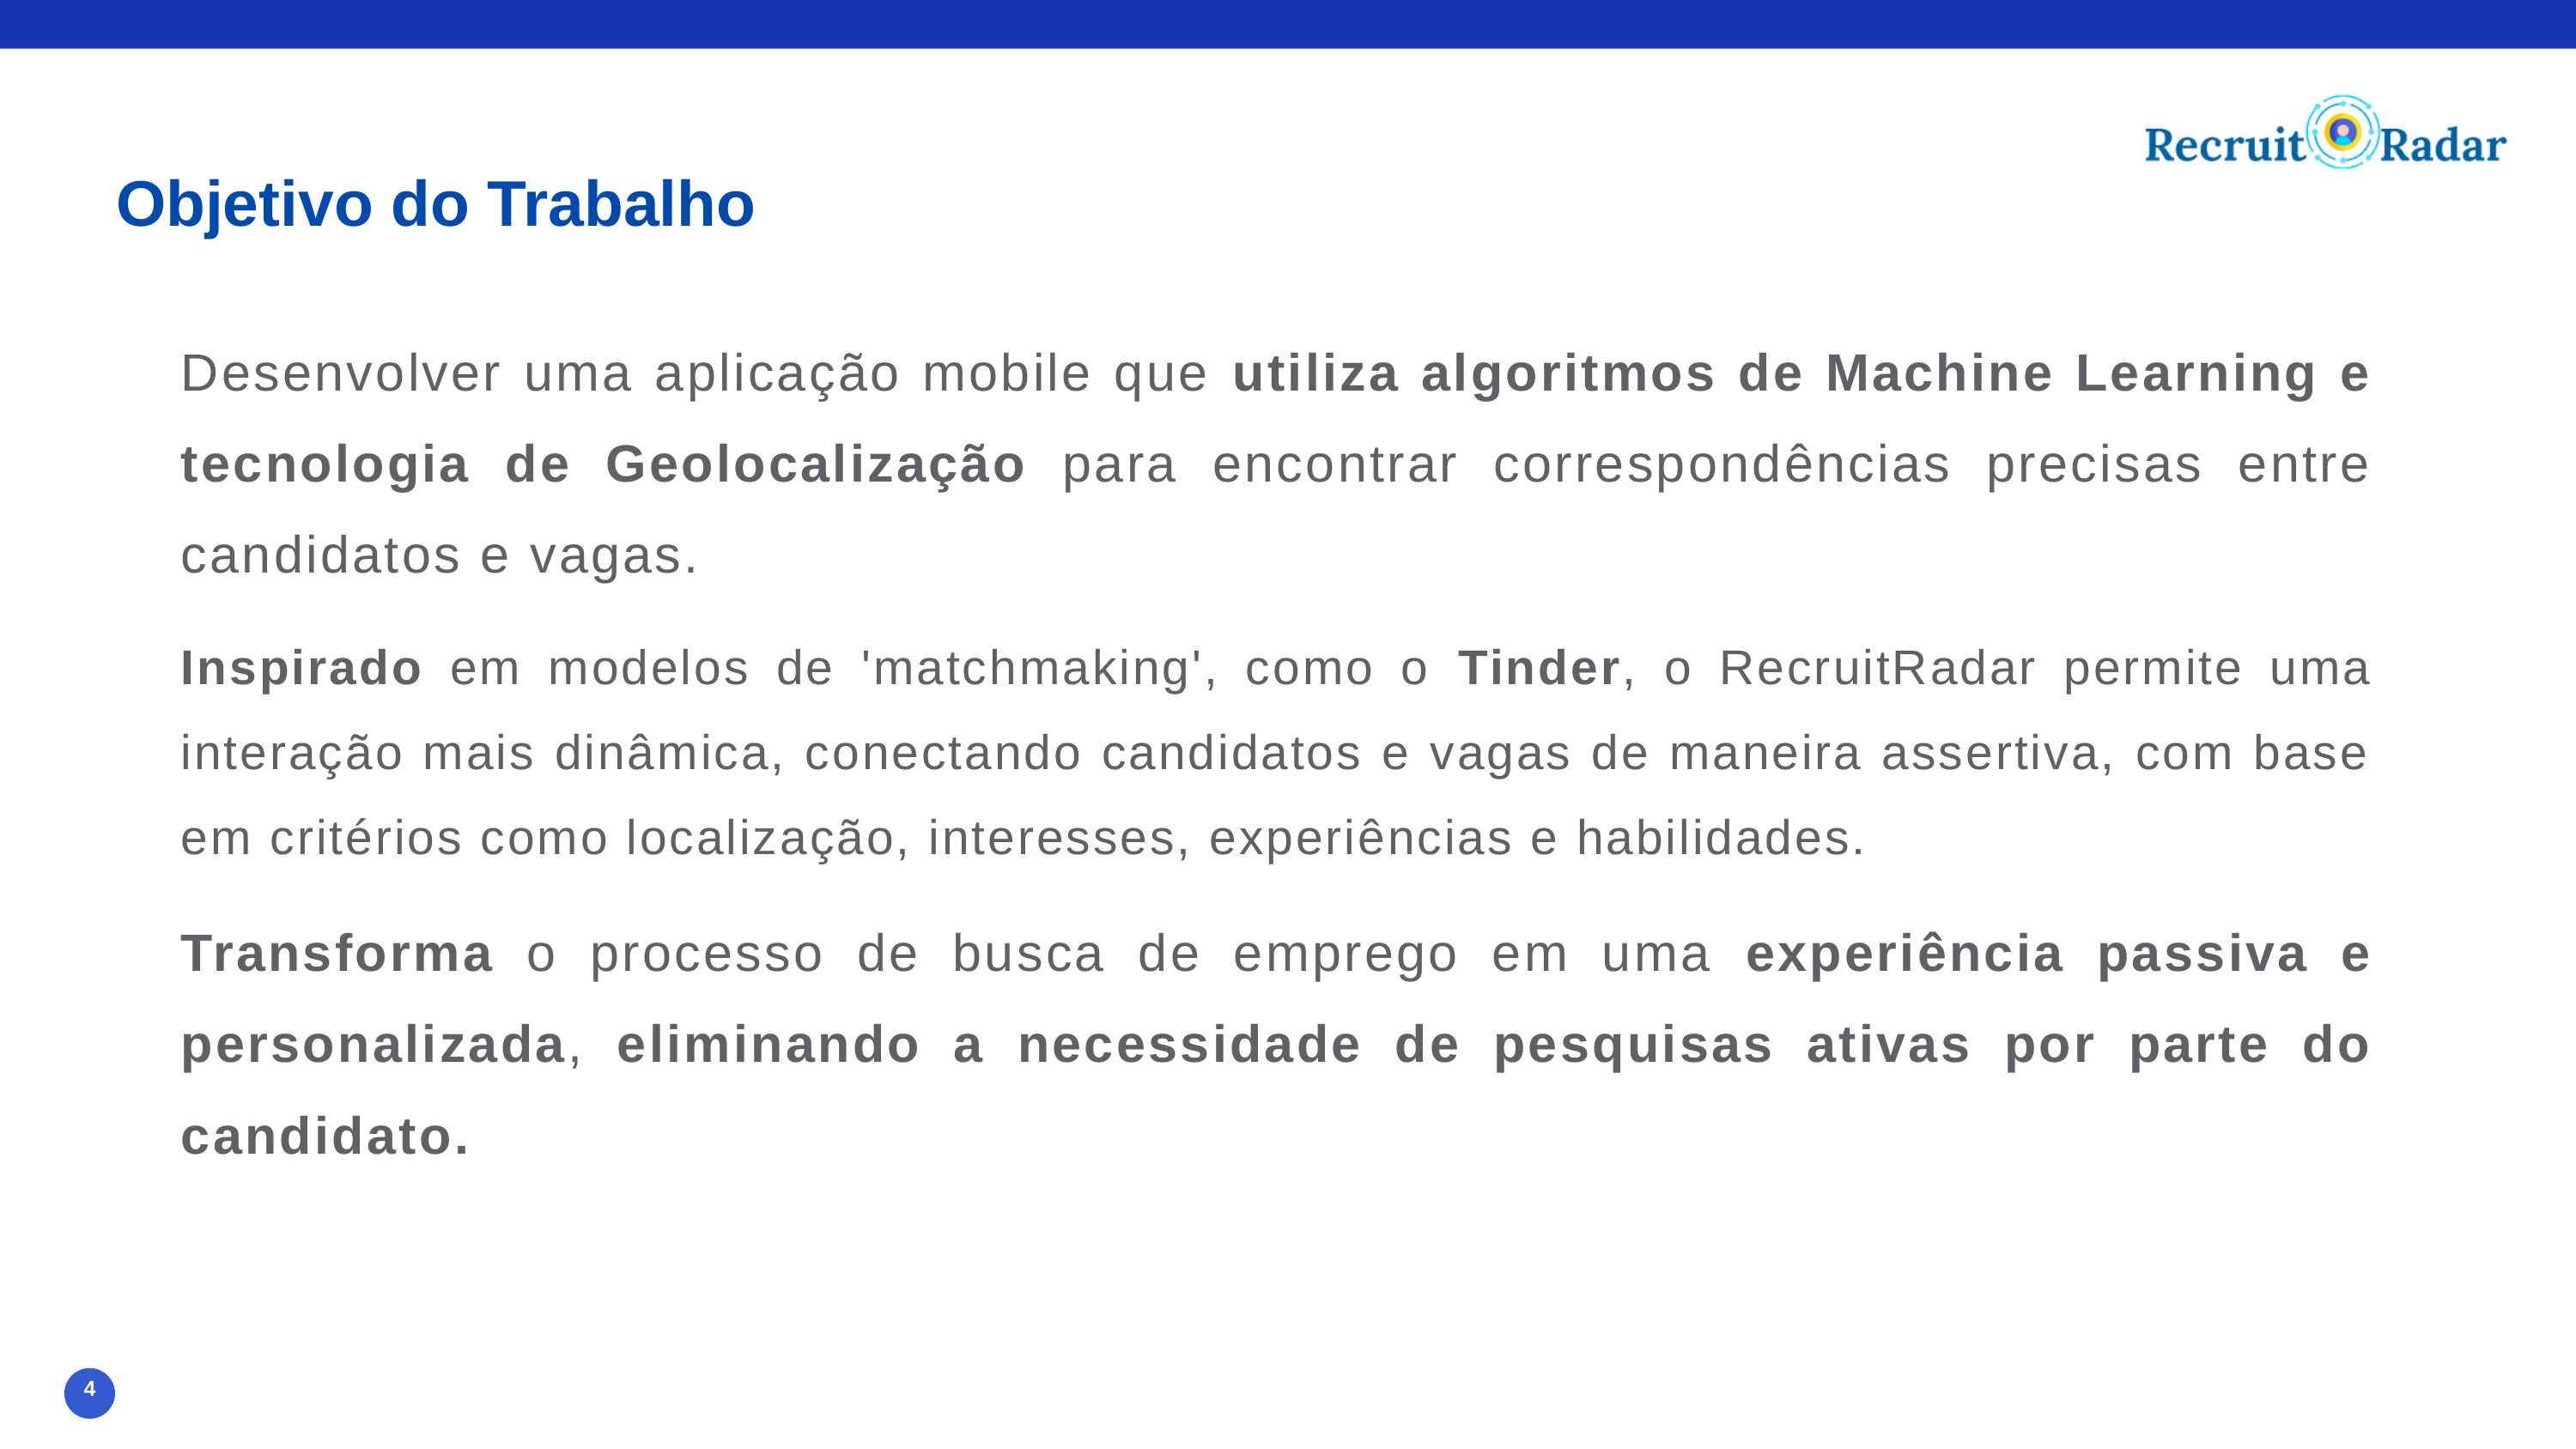

Objetivo do Trabalho
Desenvolver uma aplicação mobile que utiliza algoritmos de Machine Learning e tecnologia de Geolocalização para encontrar correspondências precisas entre candidatos e vagas.

Inspirado em modelos de 'matchmaking', como o Tinder, o RecruitRadar permite uma interação mais dinâmica, conectando candidatos e vagas de maneira assertiva, com base em critérios como localização, interesses, experiências e habilidades.

Transforma o processo de busca de emprego em uma experiência passiva e personalizada, eliminando a necessidade de pesquisas ativas por parte do candidato.

4